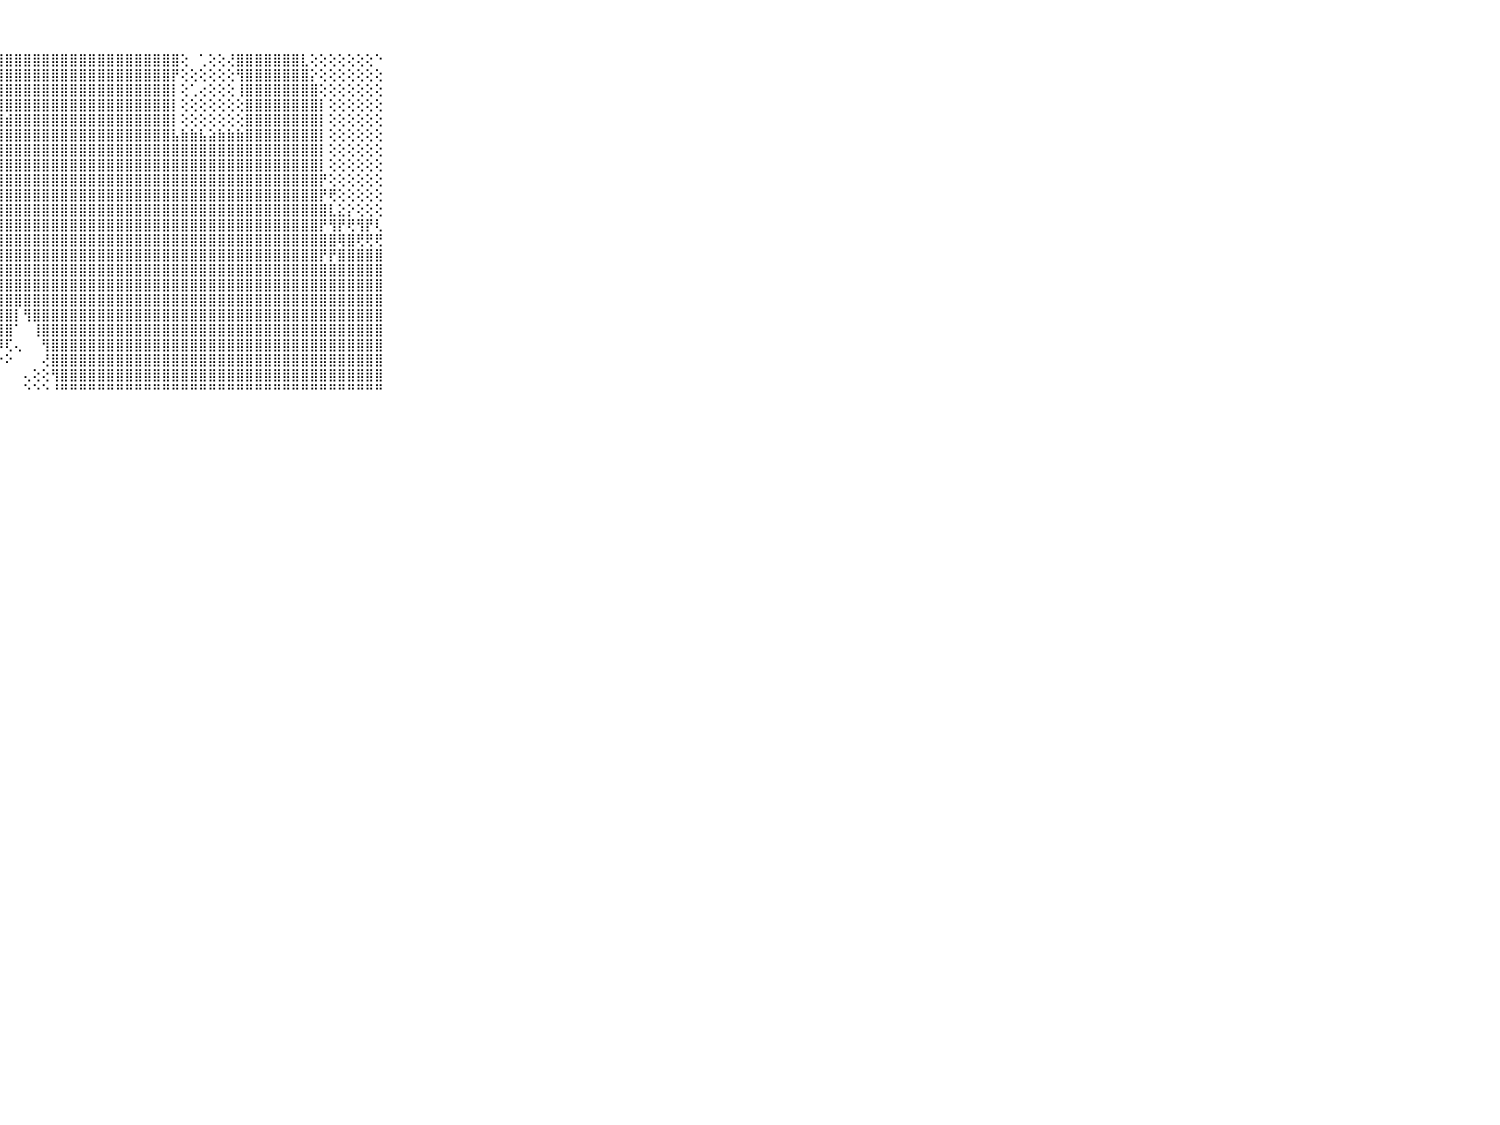

⠀⠀⠀⠀⠀⠀⠀⠀⠀⠀⠀⣿⣿⣿⣿⣿⣿⣿⣿⣿⣿⣿⣿⣿⣿⣿⣿⣿⣿⣿⣿⣿⣿⣿⣿⣿⣿⣿⣿⣿⣿⣿⣿⣿⣿⣿⣿⢕⠀⢁⢕⢕⢜⣿⣿⣿⣿⣿⣿⣿⣇⢕⢕⢕⢕⢕⢕⢕⠑⠀⠀⠀⠀⠀⠀⠀⠀⠀⠀⠀⠀
⠀⠀⠀⠀⠀⠀⠀⠀⠀⠀⠀⣿⣿⣿⣿⣿⣿⣿⣿⣿⣿⣿⣿⣿⣿⣿⣿⣿⣿⣿⣿⣿⣿⣿⣿⣿⣿⣿⣿⣿⣿⣿⣿⣿⣿⣿⡟⢕⢕⢕⢕⢕⢕⢻⣿⣿⣿⣿⣿⣿⣿⡕⢕⢕⢕⢕⢕⢕⢕⠀⠀⠀⠀⠀⠀⠀⠀⠀⠀⠀⠀
⠀⠀⠀⠀⠀⠀⠀⠀⠀⠀⠀⣿⣿⢿⠟⠻⠟⢟⢻⣿⡿⢿⢿⣿⣿⣿⣿⣿⣿⣿⣿⣿⣿⣿⣿⣿⣿⣿⣿⣿⣿⣿⣿⣿⣿⣿⡇⢕⢁⢔⢕⢕⢕⢸⣿⣿⣿⣿⣿⣿⣿⣿⢕⢕⢕⢕⢕⢕⢕⠀⠀⠀⠀⠀⠀⠀⠀⠀⠀⠀⠀
⠀⠀⠀⠀⠀⠀⠀⠀⠀⠀⠀⠟⠋⢕⢀⢄⢕⣧⣕⣸⣕⣱⣽⣿⣯⣷⣯⣿⣿⣿⣿⣿⣿⣿⣿⣿⣿⣿⣿⣿⣿⣿⣿⣿⣿⣿⡇⢕⢕⢕⢕⢕⢕⢕⣿⣿⣿⣿⣿⣿⣿⣿⡇⢕⢕⢕⢕⢕⢕⠀⠀⠀⠀⠀⠀⠀⠀⠀⠀⠀⠀
⠀⠀⠀⠀⠀⠀⠀⠀⠀⠀⠀⢀⢕⢵⡦⢜⠟⢜⢝⠝⢝⢻⣿⣿⣿⣿⣿⣿⣾⣿⣿⣿⣿⣿⣿⣿⣿⣿⣿⣿⣿⣿⣿⣿⣿⣿⡇⢕⢕⢕⢕⢕⢕⢕⣿⣿⣿⣿⣿⣿⣿⣿⡇⢕⢕⢕⢕⢕⢕⠀⠀⠀⠀⠀⠀⠀⠀⠀⠀⠀⠀
⠀⠀⠀⠀⠀⠀⠀⠀⠀⠀⠀⠁⢜⢑⢕⢕⢄⢕⢕⣕⢱⣱⣿⡿⢿⣹⣿⣿⣿⣿⣿⣿⣿⣿⣿⣿⣿⣿⣿⣿⣿⣿⣿⣿⣿⣿⣧⣷⣷⣧⣵⣷⣷⣷⣿⣿⣿⣿⣿⣿⣿⣿⡇⢕⢕⢕⢕⢕⢕⠀⠀⠀⠀⠀⠀⠀⠀⠀⠀⠀⠀
⠀⠀⠀⠀⠀⠀⠀⠀⠀⠀⠀⢔⢕⢕⢕⢕⢕⢕⣕⣝⣯⣽⣯⣽⣽⣿⣿⣿⣿⣿⣿⣿⣿⣿⣿⣿⣿⣿⣿⣿⣿⣿⣿⣿⣿⣿⣿⣿⣿⣿⣿⣿⣿⣿⣿⣿⣿⣿⣿⣿⣿⣿⡇⢕⢕⢕⢕⢕⢕⠀⠀⠀⠀⠀⠀⠀⠀⠀⠀⠀⠀
⠀⠀⠀⠀⠀⠀⠀⠀⠀⠀⠀⢱⣷⣷⣷⣷⣿⣿⣿⣿⣿⣿⣿⣿⣿⣿⣿⣿⣿⣿⣿⣿⣿⣿⣿⣿⣿⣿⣿⣿⣿⣿⣿⣿⣿⣿⣿⣿⣿⣿⣿⣿⣿⣿⣿⣿⣿⣿⣿⣿⣿⣿⡇⢕⢕⢕⢕⢕⢕⠀⠀⠀⠀⠀⠀⠀⠀⠀⠀⠀⠀
⠀⠀⠀⠀⠀⠀⠀⠀⠀⠀⠀⣿⣿⣿⣿⣿⣿⣿⣿⣿⣿⣿⣿⣿⣿⣿⣿⣿⣿⣿⣿⣿⣿⣿⣿⣿⣿⣿⣿⣿⣿⣿⣿⣿⣿⣿⣿⣿⣿⣿⣿⣿⣿⣿⣿⣿⣿⣿⣿⣿⣿⣿⡟⢕⢕⢕⢕⢕⢕⠀⠀⠀⠀⠀⠀⠀⠀⠀⠀⠀⠀
⠀⠀⠀⠀⠀⠀⠀⠀⠀⠀⠀⣿⣿⣿⣿⣿⣿⣿⣿⣿⣿⣿⣿⣿⣿⣿⣿⣿⣿⣿⣿⣿⣿⣿⣿⣿⣿⣿⣿⣿⣿⣿⣿⣿⣿⣿⣿⣿⣿⣿⣿⣿⣿⣿⣿⣿⣿⣿⣿⣿⣿⣿⡟⢟⢕⢕⢕⢕⢕⠀⠀⠀⠀⠀⠀⠀⠀⠀⠀⠀⠀
⠀⠀⠀⠀⠀⠀⠀⠀⠀⠀⠀⣿⣿⣿⣿⣿⣿⣿⣿⣿⣿⣿⣿⣿⣿⣿⣿⣿⣿⣿⣿⣿⣿⣿⣿⣿⣿⣿⣿⣿⣿⣿⣿⣿⣿⣿⣿⣿⣿⣿⣿⣿⣿⣿⣿⣿⣿⣿⣿⣿⣿⣿⣿⣇⣕⡕⢕⢕⢕⠀⠀⠀⠀⠀⠀⠀⠀⠀⠀⠀⠀
⠀⠀⠀⠀⠀⠀⠀⠀⠀⠀⠀⣿⣿⣿⣿⣿⣿⣿⣿⣿⣿⣿⣿⣽⣿⣿⣿⣿⣿⣿⣿⣿⣿⣿⣿⣿⣿⣿⣿⣿⣿⣿⣿⣿⣿⣿⣿⣿⣿⣿⣿⣿⣿⣿⣿⣿⣿⣿⣿⣿⣿⣿⡟⢻⡟⢟⢻⡟⢇⠀⠀⠀⠀⠀⠀⠀⠀⠀⠀⠀⠀
⠀⠀⠀⠀⠀⠀⠀⠀⠀⠀⠀⣿⣿⣿⣿⣿⣿⣿⣿⣿⣿⣿⣿⣿⣿⣿⣿⣿⣿⣿⣿⣿⣿⣿⣿⣿⣿⣿⣿⣿⣿⣿⣿⣿⣿⣿⣿⣿⣿⣿⣿⣿⣿⣿⣿⣿⣿⣿⣿⣿⣿⣿⣿⣿⢿⣿⢟⢟⢟⠀⠀⠀⠀⠀⠀⠀⠀⠀⠀⠀⠀
⠀⠀⠀⠀⠀⠀⠀⠀⠀⠀⠀⣿⣿⣿⣿⣿⣿⣿⣿⣿⣿⣿⣿⣿⣿⣿⣿⣿⣿⣿⣿⣿⣿⣿⣿⣿⣿⣿⣿⣿⣿⣿⣿⣿⣿⣿⣿⣿⣿⣿⣿⣿⣿⣿⣿⣿⣿⣿⣿⣿⣿⣿⡟⡟⣿⣿⣿⣿⣿⠀⠀⠀⠀⠀⠀⠀⠀⠀⠀⠀⠀
⠀⠀⠀⠀⠀⠀⠀⠀⠀⠀⠀⣿⣿⣿⣿⣿⣿⣿⣿⣿⣿⣿⣿⣿⣿⣿⣿⣿⣿⣿⣿⣿⣿⣿⣿⣿⣿⣿⣿⣿⣿⣿⣿⣿⣿⣿⣿⣿⣿⣿⣿⣿⣿⣿⣿⣿⣿⣿⣿⣿⣿⣿⣿⣿⣿⣿⣿⣿⣿⠀⠀⠀⠀⠀⠀⠀⠀⠀⠀⠀⠀
⠀⠀⠀⠀⠀⠀⠀⠀⠀⠀⠀⣿⣿⣿⣿⣿⣿⣿⣿⣿⣿⣿⣿⣿⣿⣿⣿⣿⣿⣿⣿⣿⣿⣿⣿⣿⣿⣿⣿⣿⣿⣿⣿⣿⣿⣿⣿⣿⣿⣿⣿⣿⣿⣿⣿⣿⣿⣿⣿⣿⣿⣿⣿⣿⣿⣿⣿⣿⣿⠀⠀⠀⠀⠀⠀⠀⠀⠀⠀⠀⠀
⠀⠀⠀⠀⠀⠀⠀⠀⠀⠀⠀⣿⣿⣿⣿⣿⣿⡟⠟⠟⢻⣿⣿⣿⣿⣿⣿⣿⣿⣿⣿⣿⣿⣿⣿⣿⣿⣿⣿⣿⣿⣿⣿⣿⣿⣿⣿⣿⣿⣿⣿⣿⣿⣿⣿⣿⣿⣿⣿⣿⣿⣿⣿⣿⣿⣿⣿⣿⣿⠀⠀⠀⠀⠀⠀⠀⠀⠀⠀⠀⠀
⠀⠀⠀⠀⠀⠀⠀⠀⠀⠀⠀⣿⣿⣿⣿⣿⣿⣿⣷⣾⣿⣿⣿⣿⣿⣿⣿⣿⣿⡇⢻⣿⣿⣿⣿⣿⣿⣿⣿⣿⣿⣿⣿⣿⣿⣿⣿⣿⣿⣿⣿⣿⣿⣿⣿⣿⣿⣿⣿⣿⣿⣿⣿⣿⣿⣿⣿⣿⣿⠀⠀⠀⠀⠀⠀⠀⠀⠀⠀⠀⠀
⠀⠀⠀⠀⠀⠀⠀⠀⠀⠀⠀⣿⣿⣿⣿⢿⣿⣿⣿⣟⣿⣿⣿⣿⣿⣿⣿⣿⣿⠁⠀⢸⣿⣿⣿⣿⣿⣿⣿⣿⣿⣿⣿⣿⣿⣿⣿⣿⣿⣿⣿⣿⣿⣿⣿⣿⣿⣿⣿⣿⣿⣿⣿⣿⣿⣿⣿⣿⣿⠀⠀⠀⠀⠀⠀⠀⠀⠀⠀⠀⠀
⠀⠀⠀⠀⠀⠀⠀⠀⠀⠀⠀⣿⣿⣿⣏⢜⣿⣿⣿⣿⣿⣿⣿⣿⣿⣿⣿⡿⢏⢄⠀⠀⢻⣿⣿⣿⣿⣿⣿⣿⣿⣿⣿⣿⣿⣿⣿⣿⣿⣿⣿⣿⣿⣿⣿⣿⣿⣿⣿⣿⣿⣿⣿⣿⣿⣿⣿⣿⣿⠀⠀⠀⠀⠀⠀⠀⠀⠀⠀⠀⠀
⠀⠀⠀⠀⠀⠀⠀⠀⠀⠀⠀⣿⣿⣿⣿⡕⢜⢻⢟⢿⢿⢿⢟⢝⢕⢟⠝⠑⠕⠀⠀⠀⢜⣿⣿⣿⣿⣿⣿⣿⣿⣿⣿⣿⣿⣿⣿⣿⣿⣿⣿⣿⣿⣿⣿⣿⣿⣿⣿⣿⣿⣿⣿⣿⣿⣿⣿⣿⣿⠀⠀⠀⠀⠀⠀⠀⠀⠀⠀⠀⠀
⠀⠀⠀⠀⠀⠀⠀⠀⠀⠀⠀⣿⣿⣿⣿⣷⢕⢑⢕⢄⠀⠁⠁⠁⠁⠀⠀⠀⠀⠀⢄⢕⢕⢻⣿⣿⣿⣿⣿⣿⣿⣿⣿⣿⣿⣿⣿⣿⣿⣿⣿⣿⣿⣿⣿⣿⣿⣿⣿⣿⣿⣿⣿⣿⣿⣿⣿⣿⣿⠀⠀⠀⠀⠀⠀⠀⠀⠀⠀⠀⠀
⠀⠀⠀⠀⠀⠀⠀⠀⠀⠀⠀⠛⠛⠛⠛⠛⠃⠁⠑⠑⠀⠀⠀⠀⠀⠀⠀⠀⠀⠀⠑⠑⠑⠘⠛⠛⠛⠛⠛⠛⠛⠛⠛⠛⠛⠛⠛⠛⠛⠛⠛⠛⠛⠛⠛⠛⠛⠛⠛⠛⠛⠛⠛⠛⠛⠛⠛⠛⠛⠀⠀⠀⠀⠀⠀⠀⠀⠀⠀⠀⠀